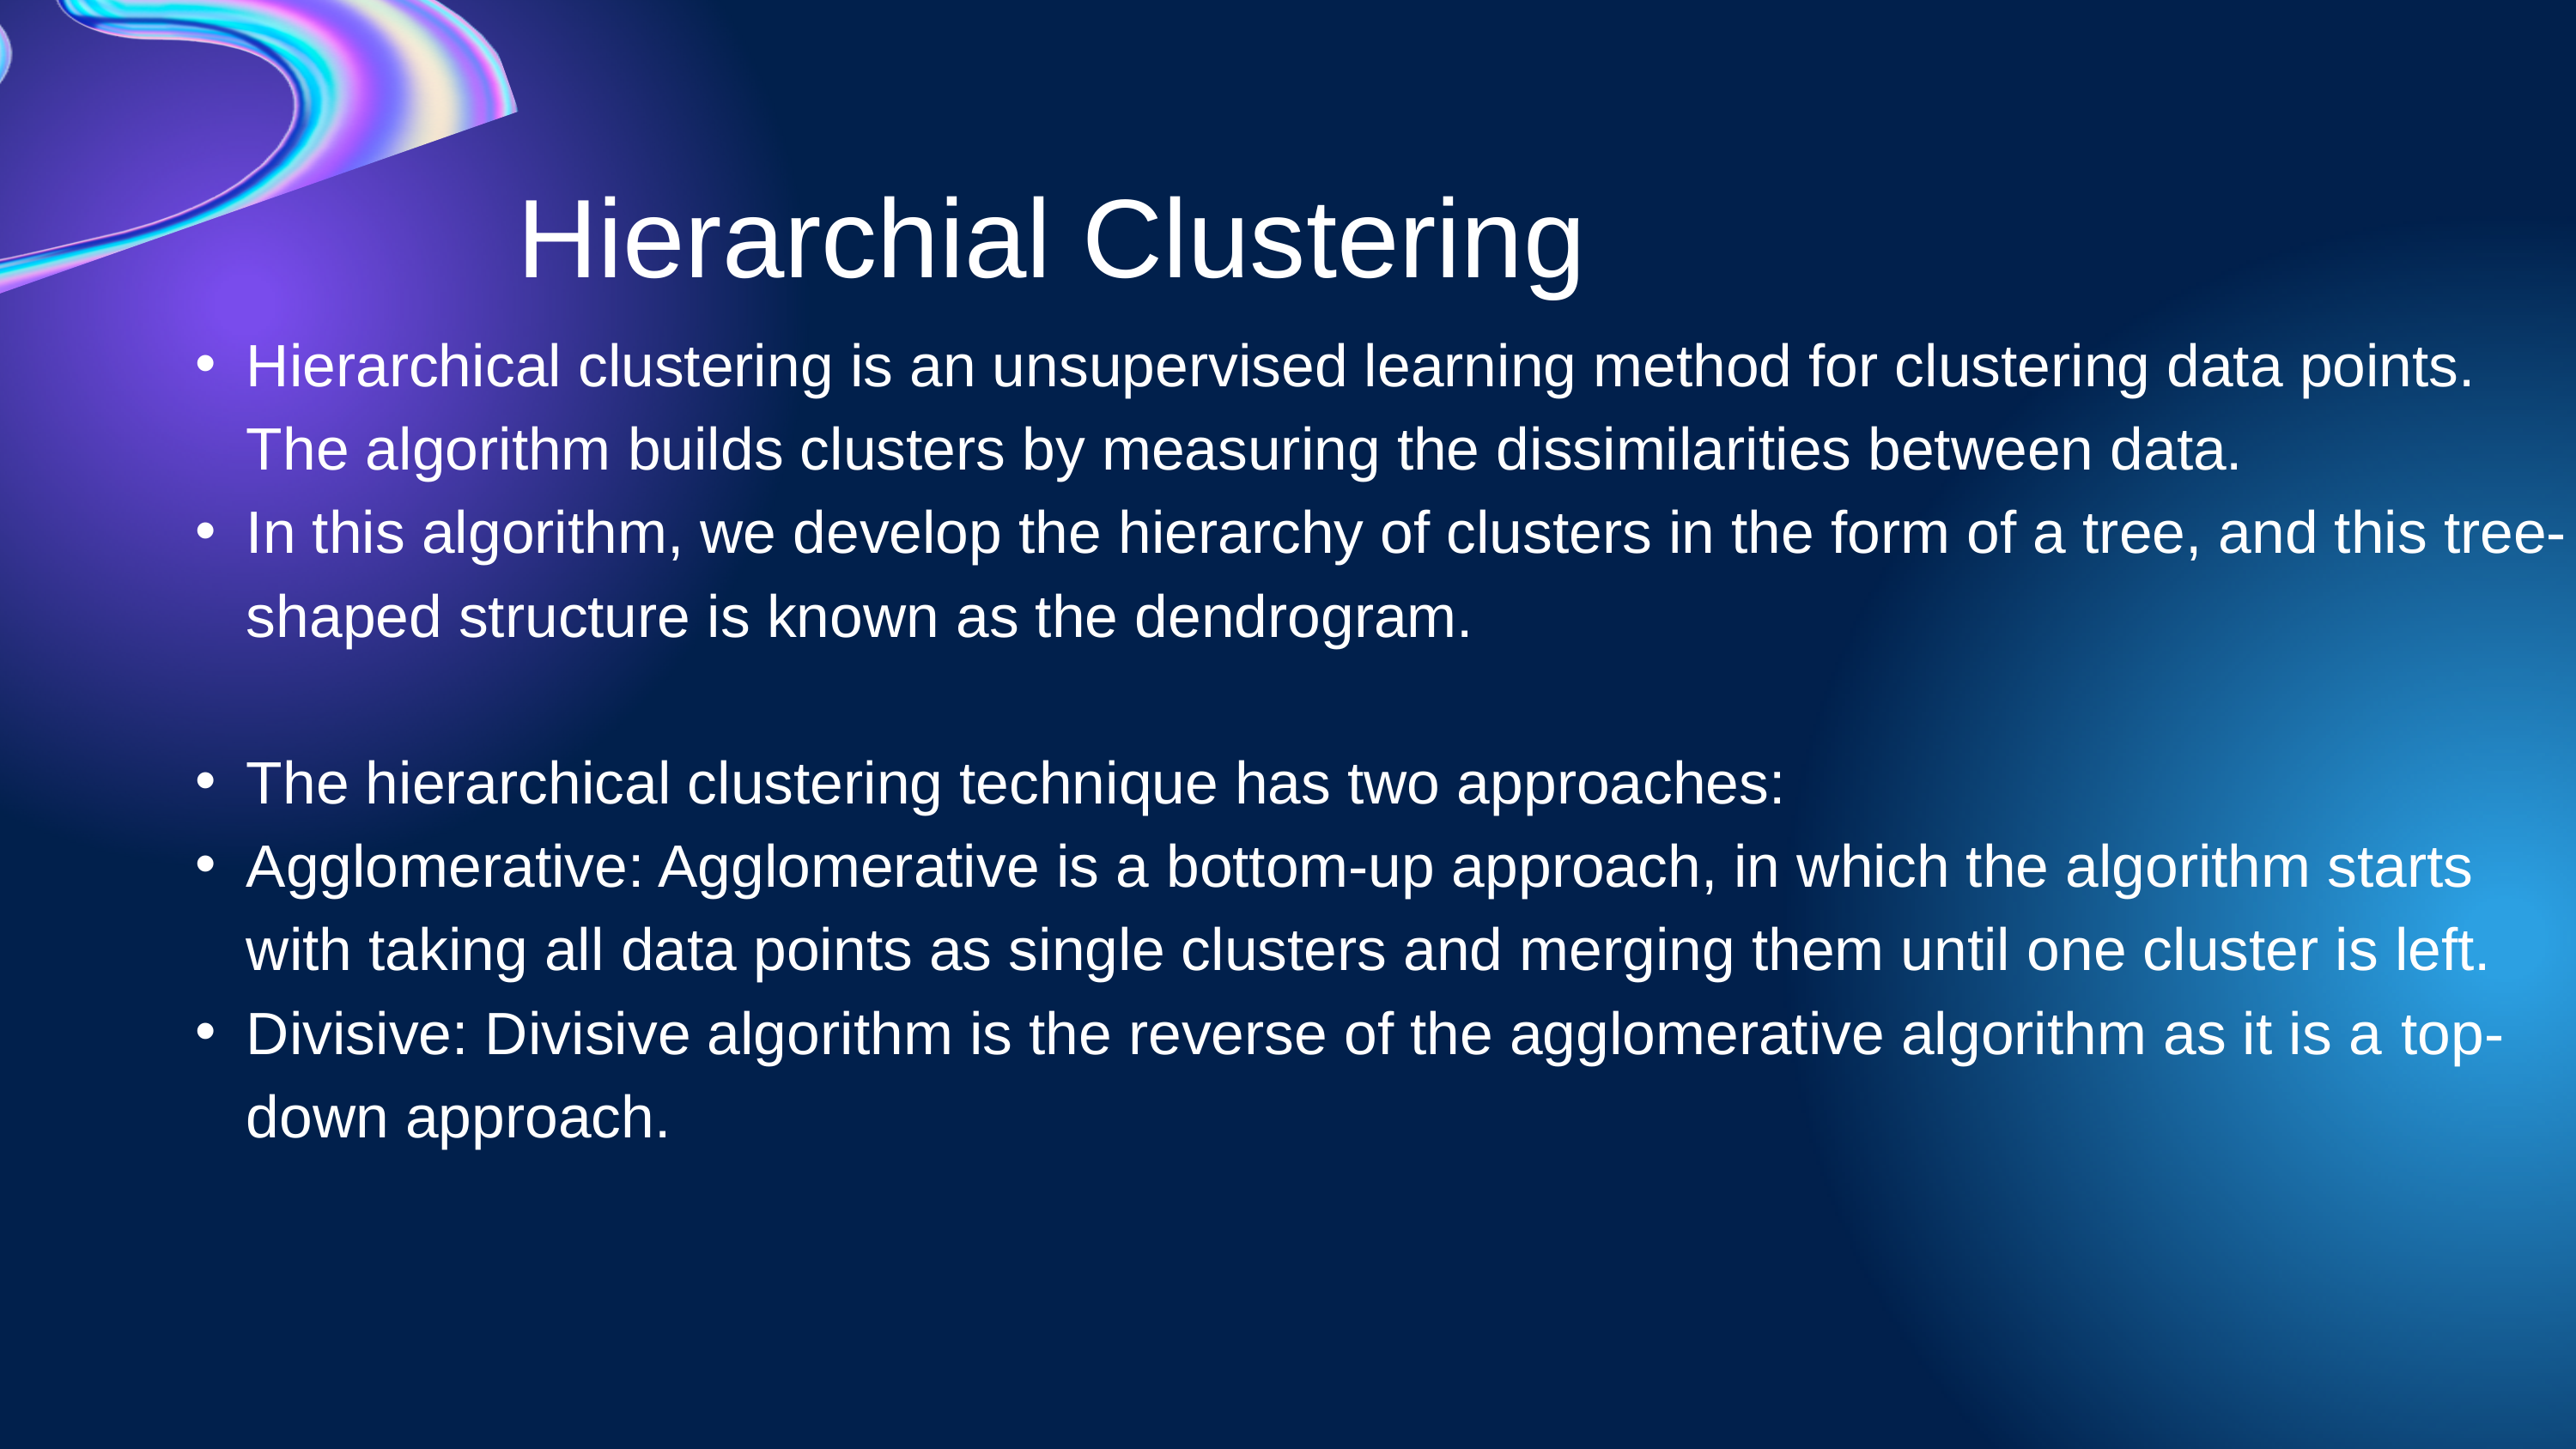

Hierarchial Clustering

Hierarchical clustering is an unsupervised learning method for clustering data points. The algorithm builds clusters by measuring the dissimilarities between data.
In this algorithm, we develop the hierarchy of clusters in the form of a tree, and this tree-shaped structure is known as the dendrogram.

The hierarchical clustering technique has two approaches:
Agglomerative: Agglomerative is a bottom-up approach, in which the algorithm starts with taking all data points as single clusters and merging them until one cluster is left.
Divisive: Divisive algorithm is the reverse of the agglomerative algorithm as it is a top-down approach.